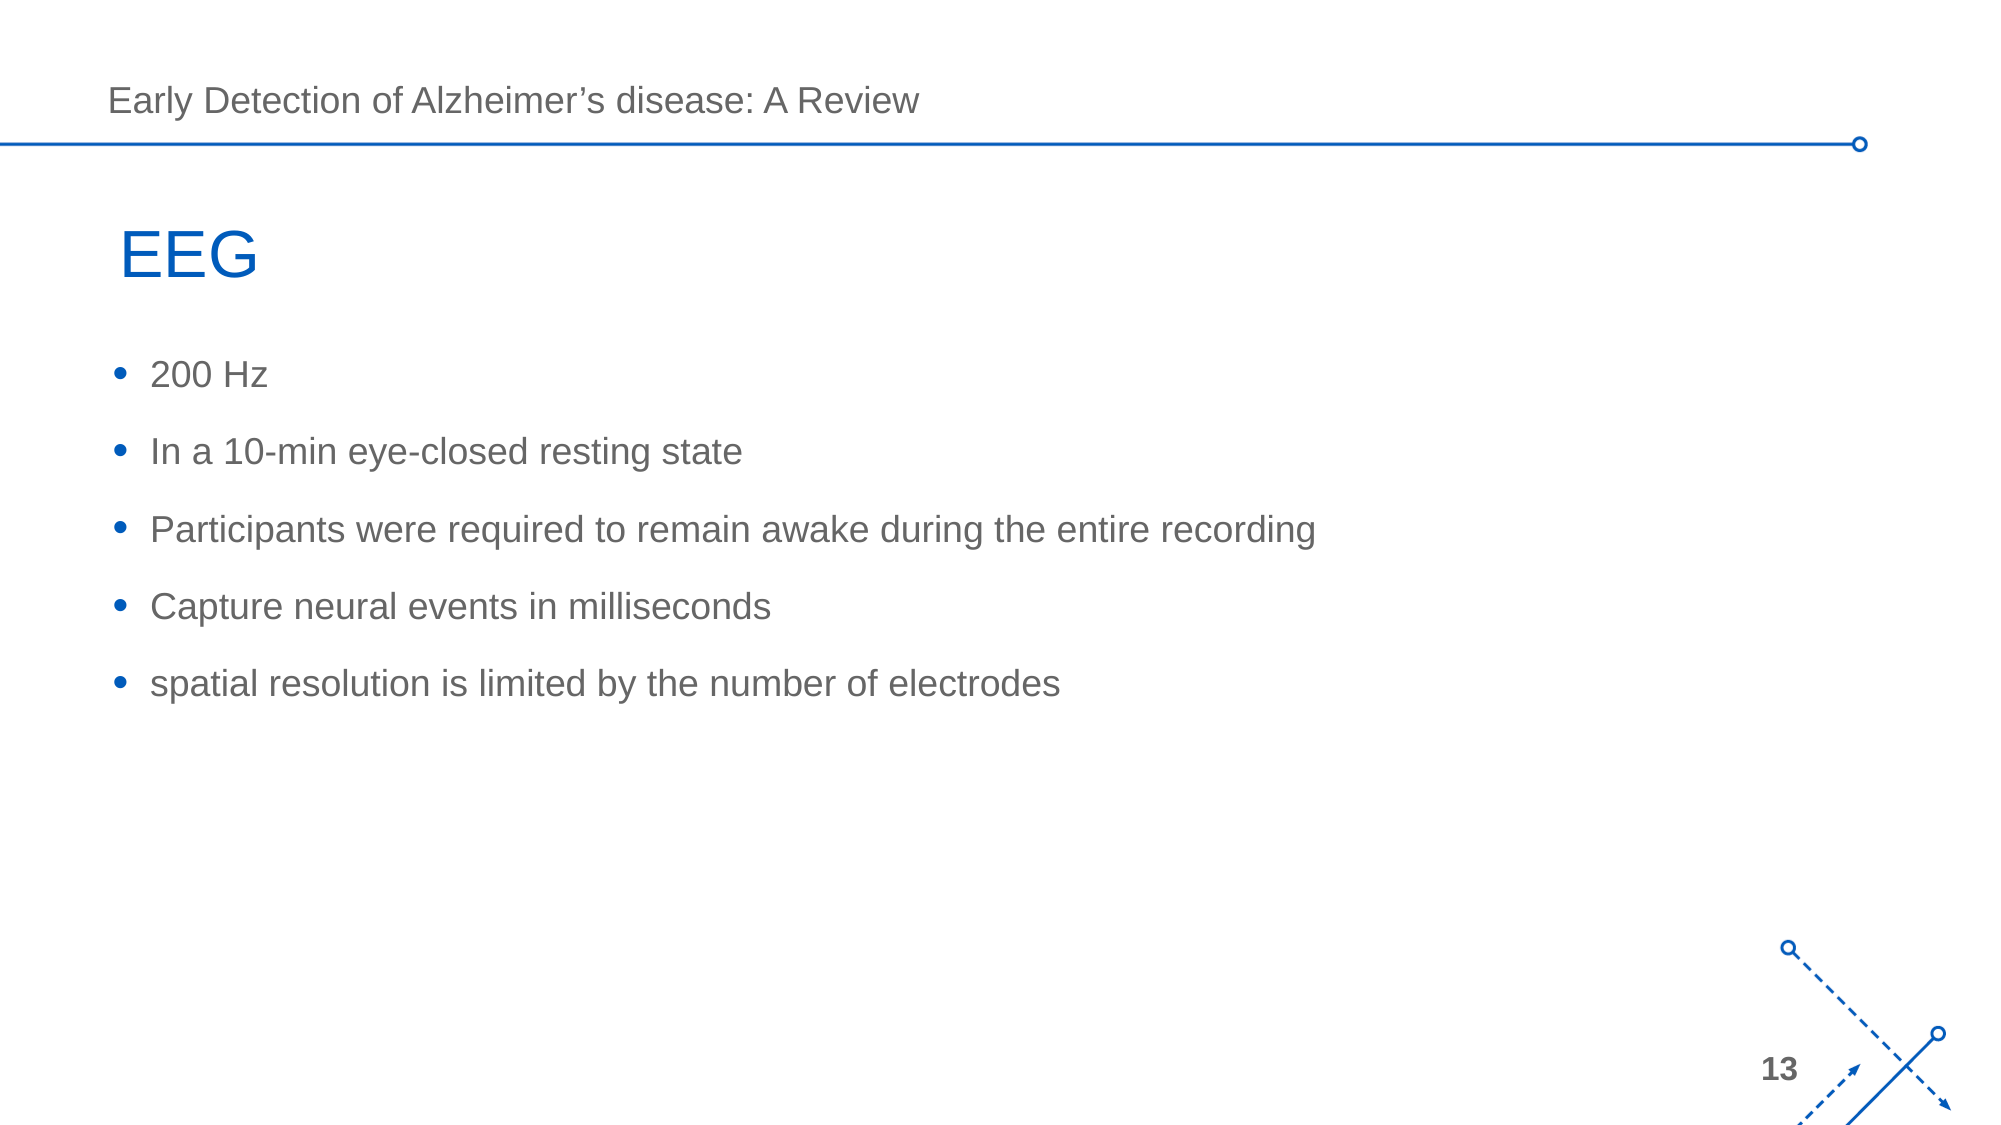

# EEG
200 Hz
In a 10-min eye-closed resting state
Participants were required to remain awake during the entire recording
Capture neural events in milliseconds
spatial resolution is limited by the number of electrodes